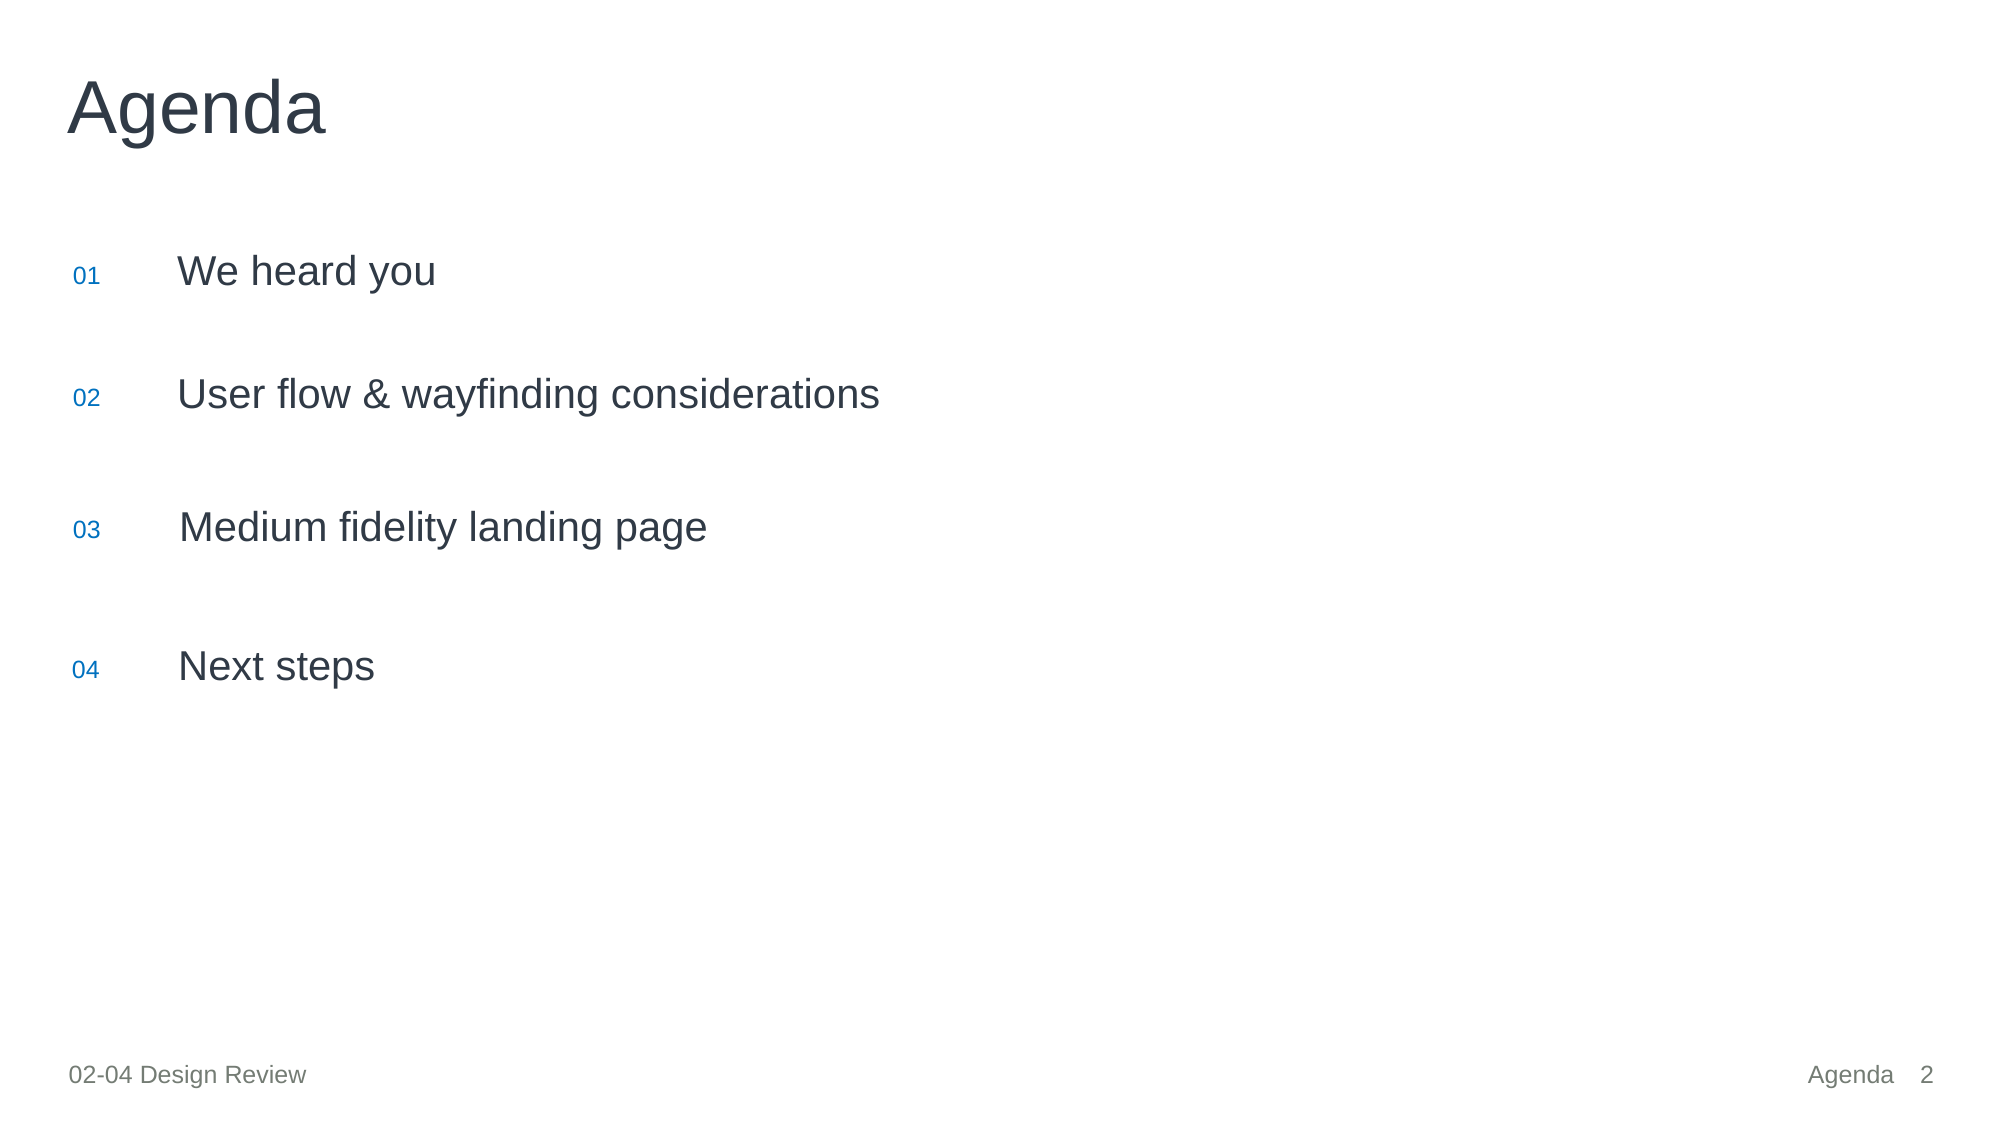

Agenda
We heard you
01
User flow & wayfinding considerations
02
Medium fidelity landing page
03
Next steps
04
2
02-04 Design Review
Agenda